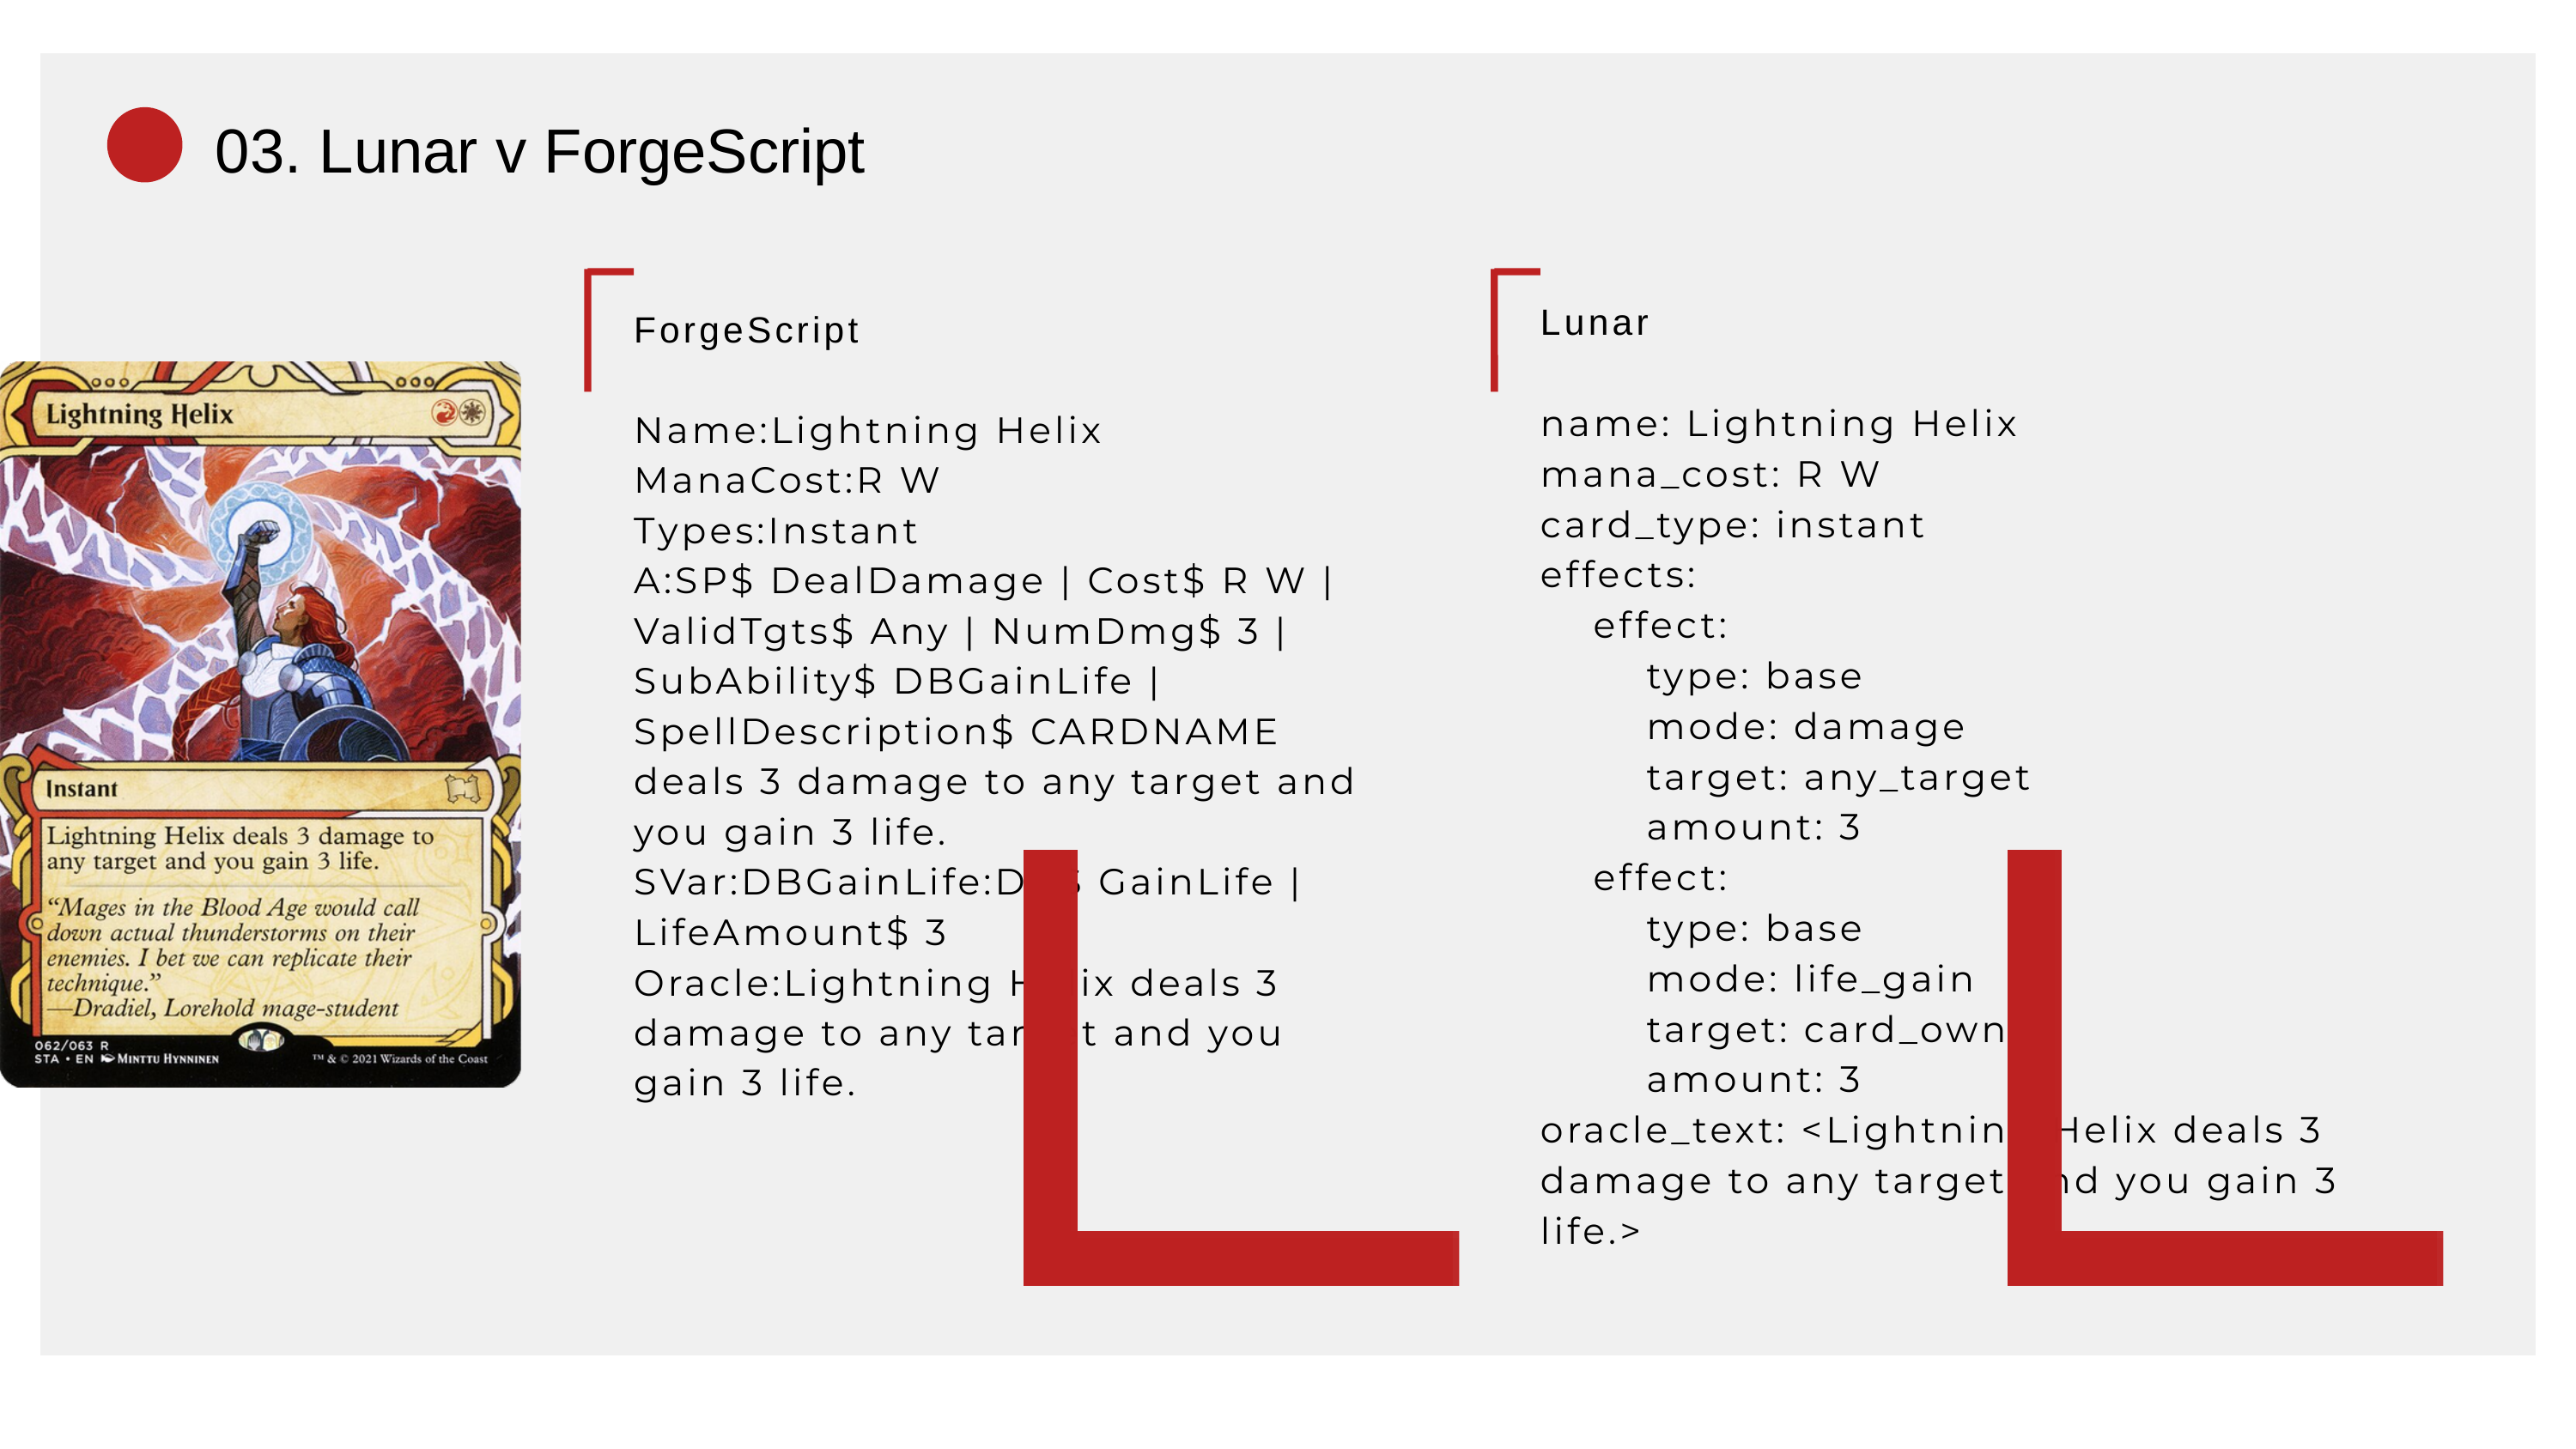

03. Lunar v ForgeScript

Lunar

name: Lightning Helix
mana_cost: R W
card_type: instant
effects:
    effect:
        type: base
        mode: damage
        target: any_target
        amount: 3
    effect:
        type: base
        mode: life_gain
        target: card_owner
        amount: 3
oracle_text: <Lightning Helix deals 3 damage to any target and you gain 3 life.>
ForgeScript

Name:Lightning Helix
ManaCost:R W
Types:Instant
A:SP$ DealDamage | Cost$ R W | ValidTgts$ Any | NumDmg$ 3 | SubAbility$ DBGainLife | SpellDescription$ CARDNAME deals 3 damage to any target and you gain 3 life.
SVar:DBGainLife:DB$ GainLife | LifeAmount$ 3
Oracle:Lightning Helix deals 3 damage to any target and you gain 3 life.